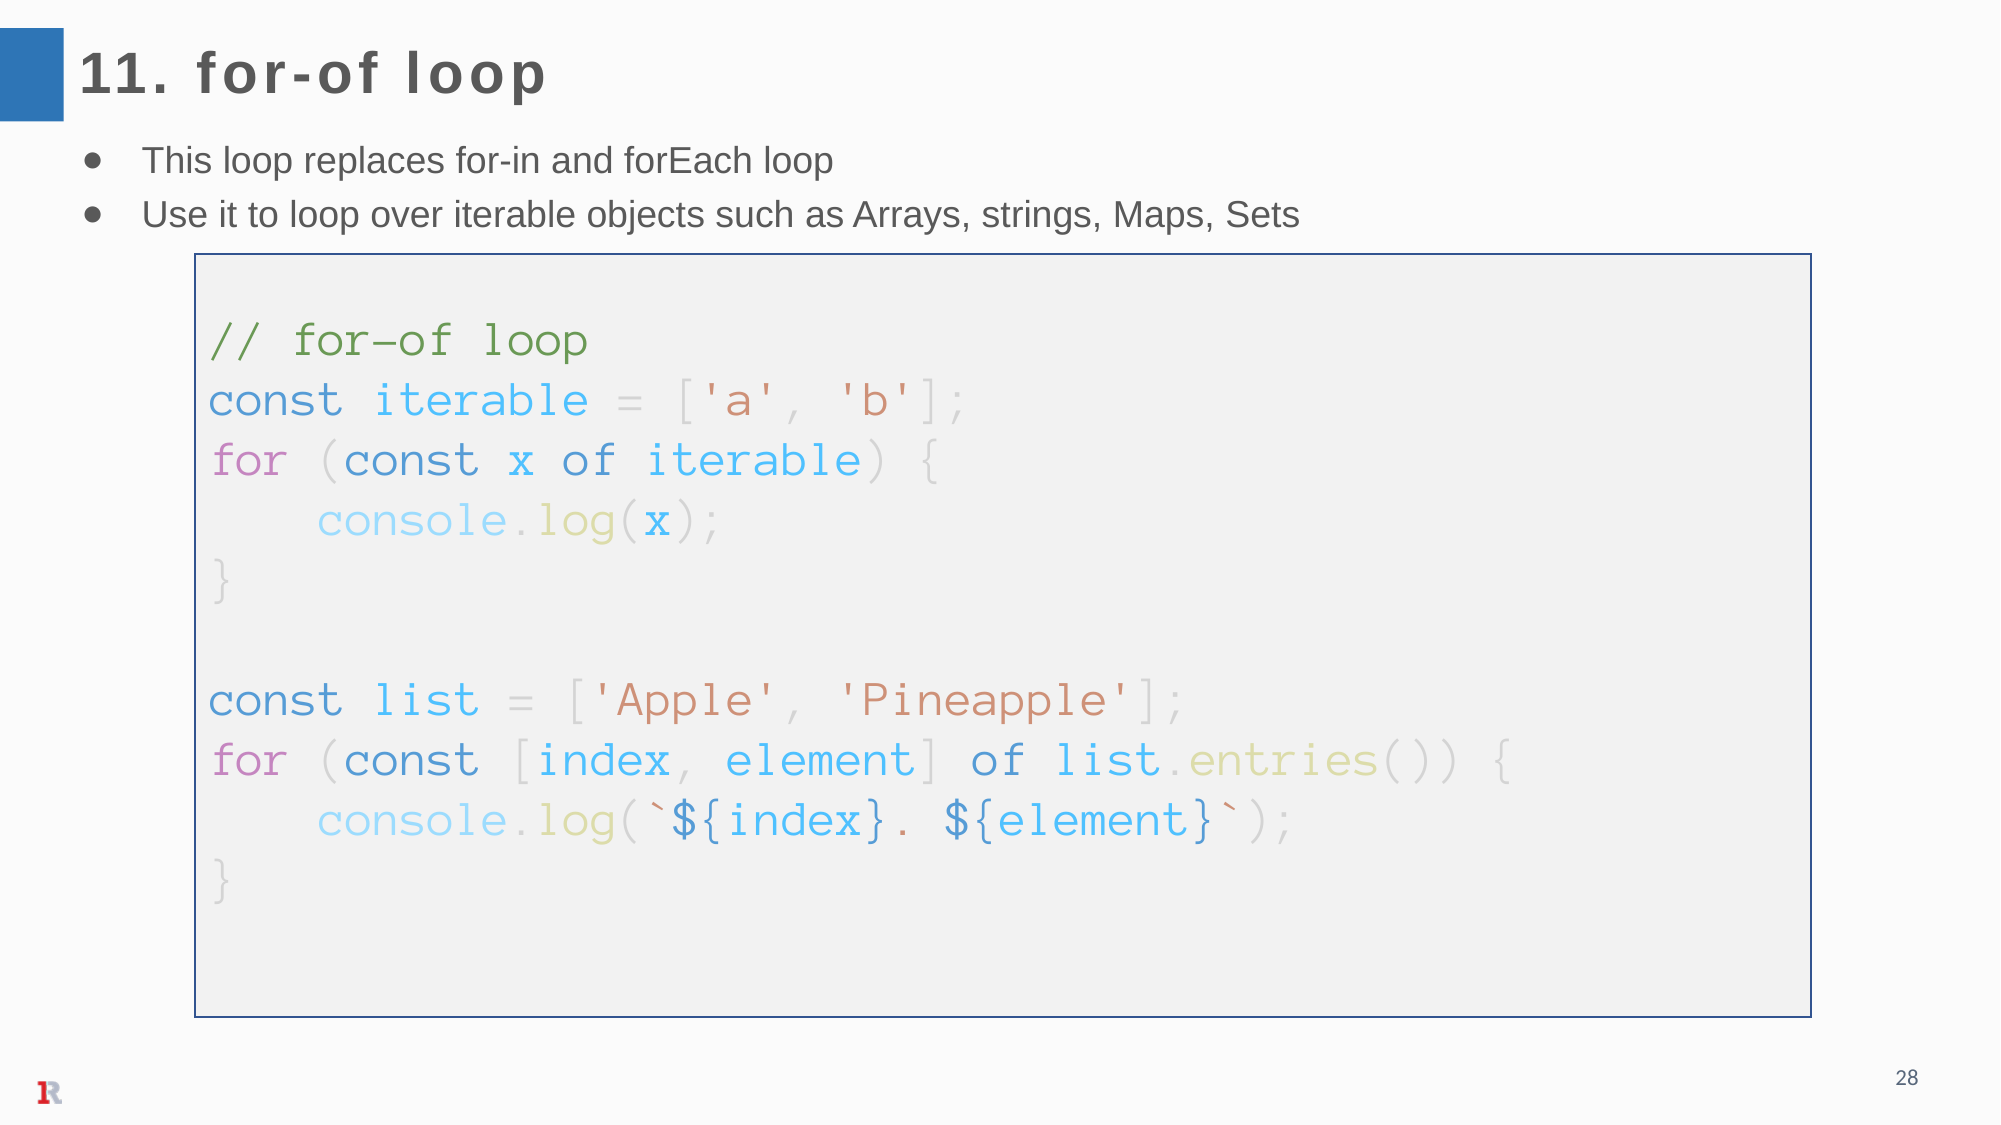

11. for-of loop
This loop replaces for-in and forEach loop
Use it to loop over iterable objects such as Arrays, strings, Maps, Sets

// for-of loop
const iterable = ['a', 'b'];
for (const x of iterable) {
    console.log(x);
}
const list = ['Apple', 'Pineapple'];
for (const [index, element] of list.entries()) {
    console.log(`${index}. ${element}`);
}